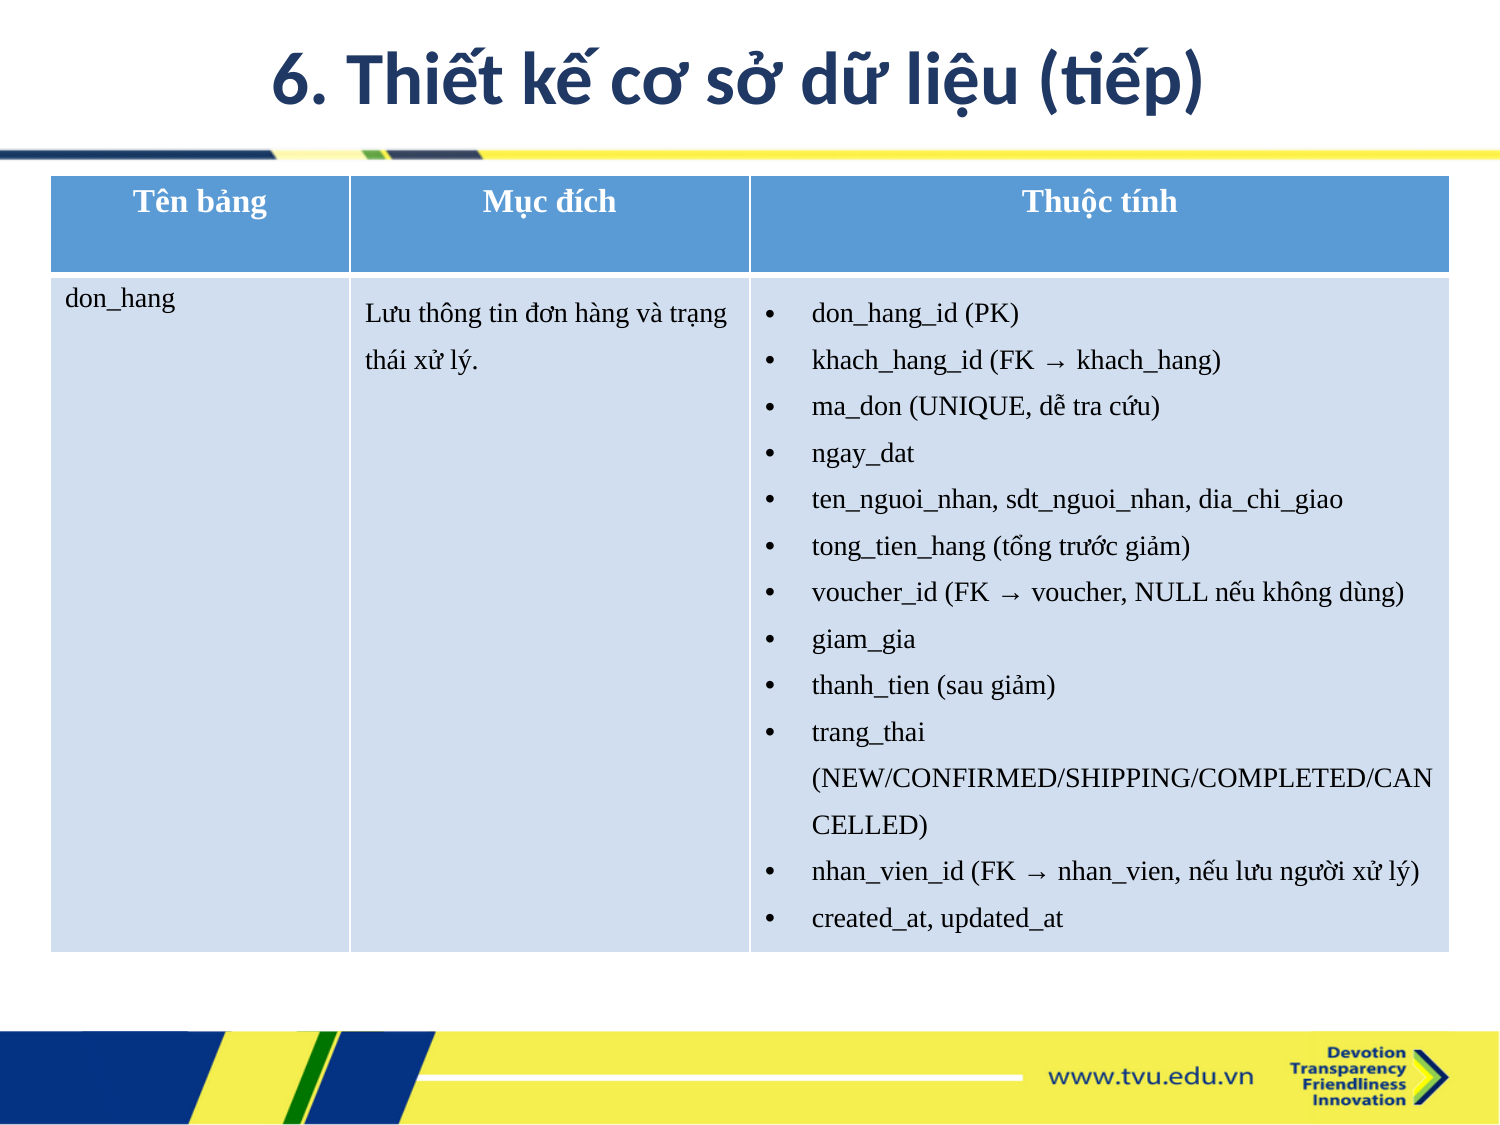

6. Thiết kế cơ sở dữ liệu (tiếp)
| Tên bảng | Mục đích | Thuộc tính |
| --- | --- | --- |
| don\_hang | Lưu thông tin đơn hàng và trạng thái xử lý. | don\_hang\_id (PK) khach\_hang\_id (FK → khach\_hang) ma\_don (UNIQUE, dễ tra cứu) ngay\_dat ten\_nguoi\_nhan, sdt\_nguoi\_nhan, dia\_chi\_giao tong\_tien\_hang (tổng trước giảm) voucher\_id (FK → voucher, NULL nếu không dùng) giam\_gia thanh\_tien (sau giảm) trang\_thai (NEW/CONFIRMED/SHIPPING/COMPLETED/CANCELLED) nhan\_vien\_id (FK → nhan\_vien, nếu lưu người xử lý) created\_at, updated\_at |